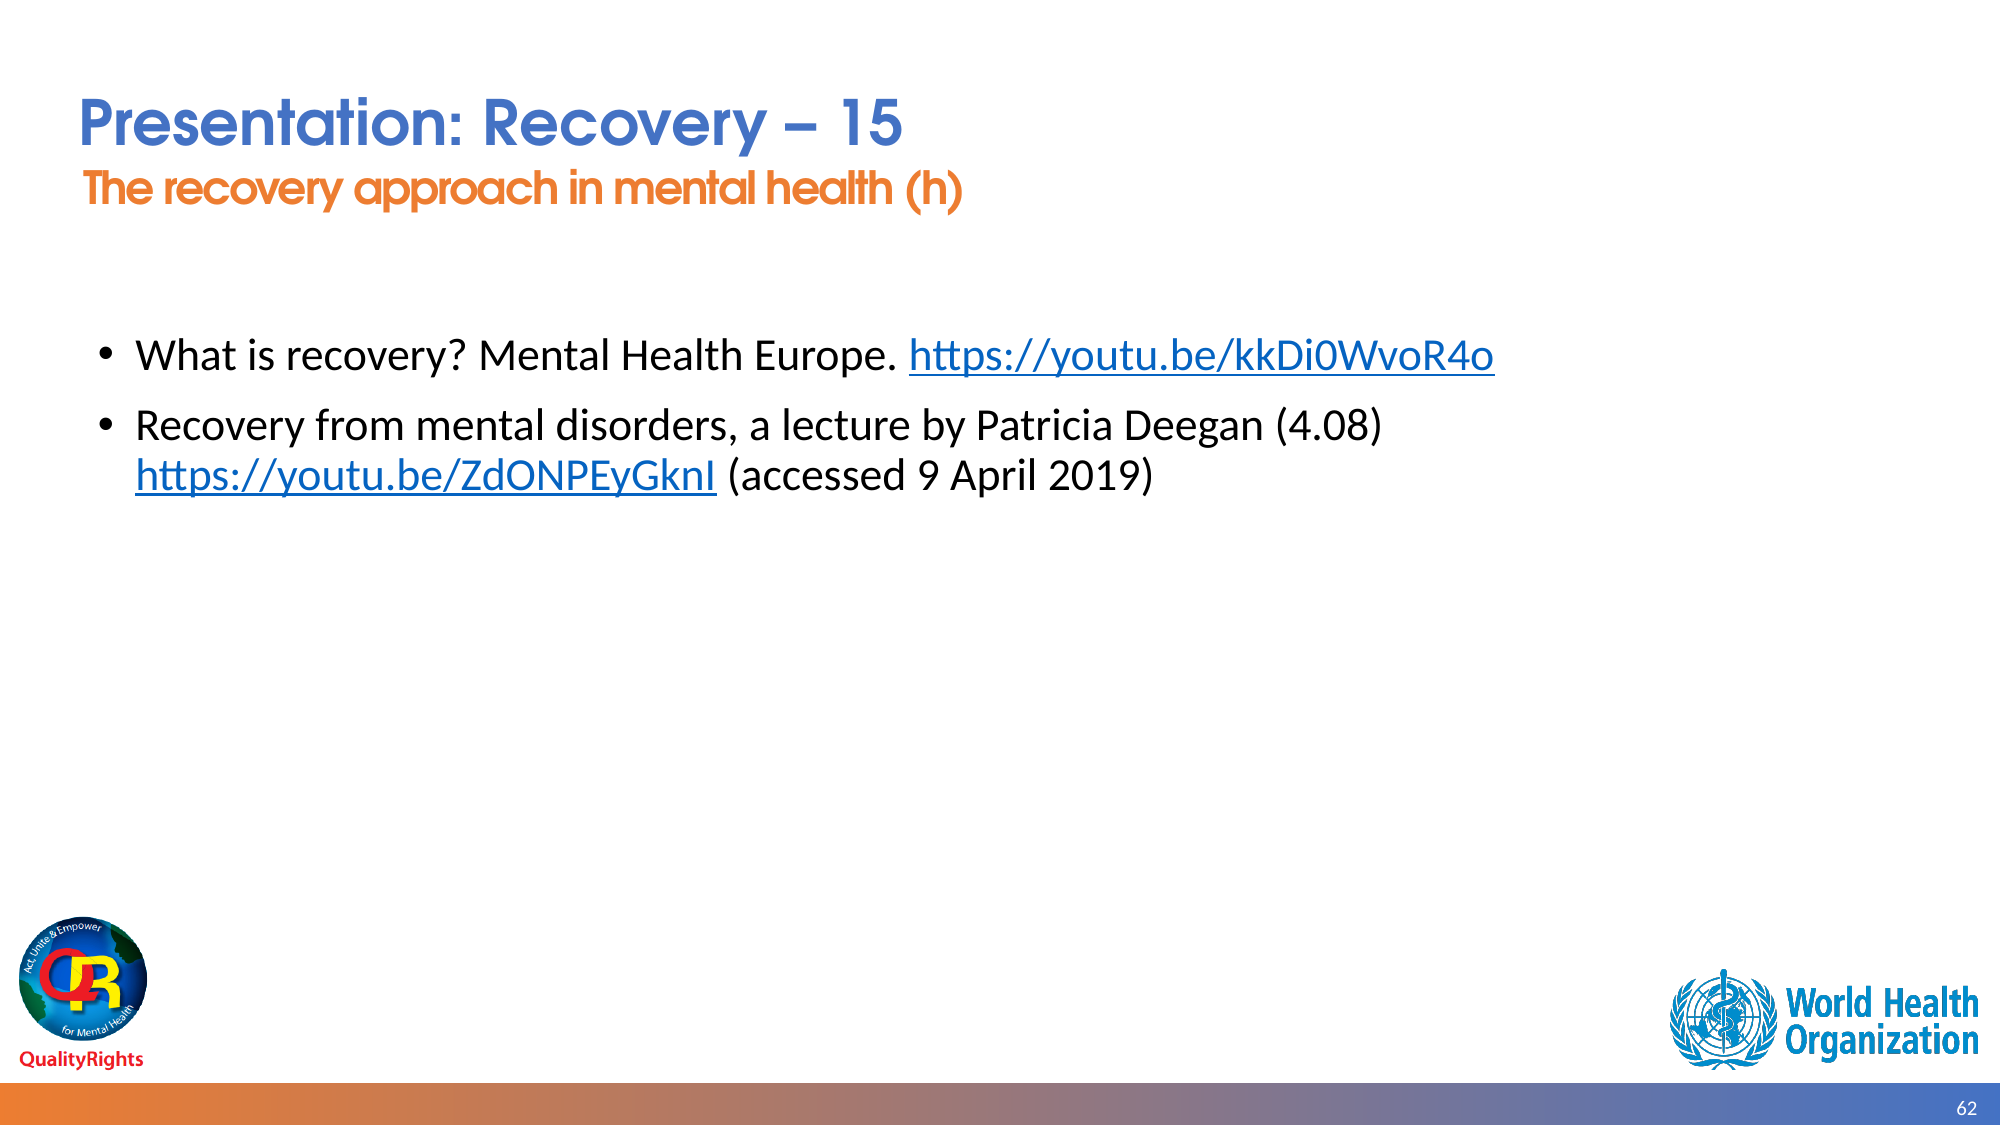

# Presentation: Recovery – 15
The recovery approach in mental health (h)

What is recovery? Mental Health Europe. https://youtu.be/kkDi0WvoR4o
Recovery from mental disorders, a lecture by Patricia Deegan (4.08) https://youtu.be/ZdONPEyGknI (accessed 9 April 2019)